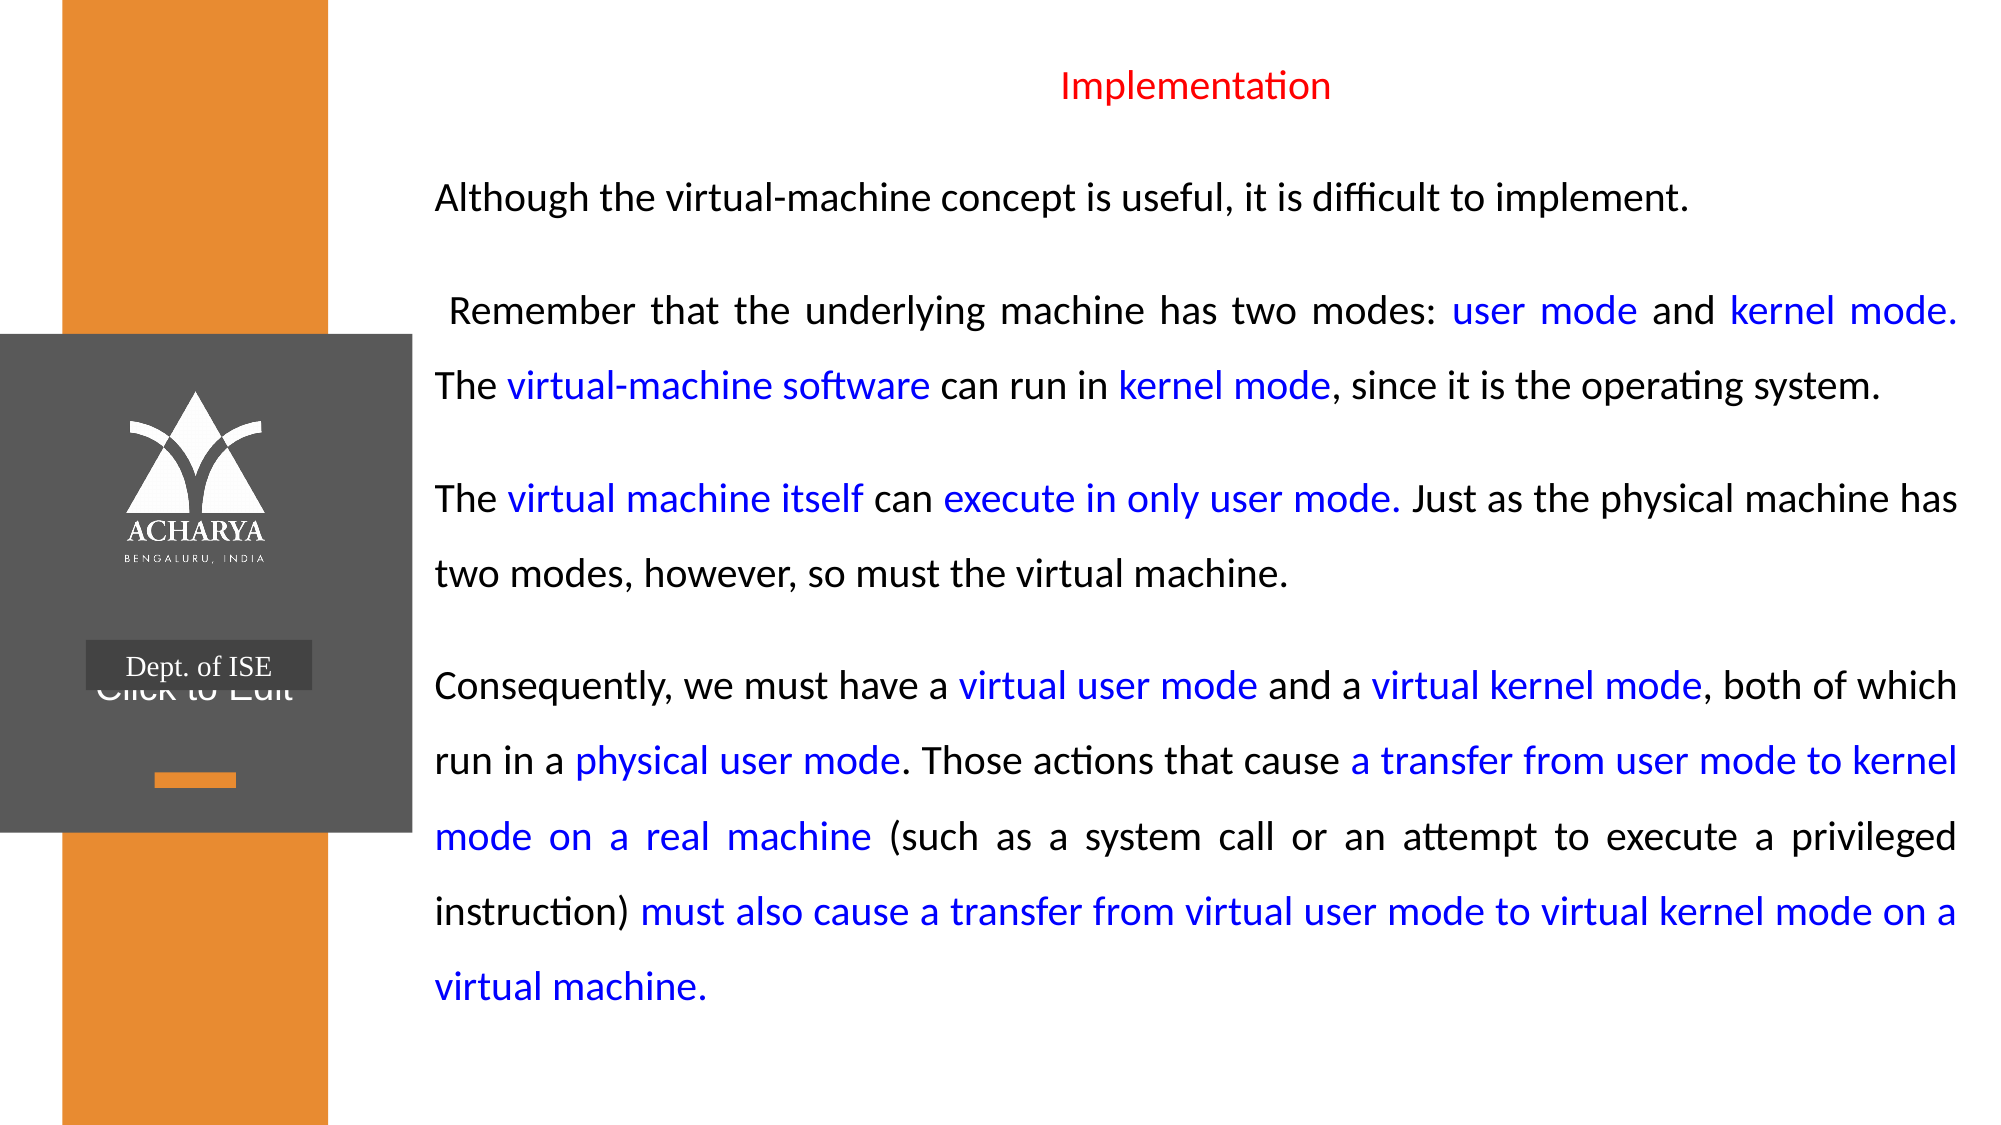

Implementation
Although the virtual-machine concept is useful, it is difficult to implement.
 Remember that the underlying machine has two modes: user mode and kernel mode. The virtual-machine software can run in kernel mode, since it is the operating system.
The virtual machine itself can execute in only user mode. Just as the physical machine has two modes, however, so must the virtual machine.
Consequently, we must have a virtual user mode and a virtual kernel mode, both of which run in a physical user mode. Those actions that cause a transfer from user mode to kernel mode on a real machine (such as a system call or an attempt to execute a privileged instruction) must also cause a transfer from virtual user mode to virtual kernel mode on a virtual machine.

Dept. of ISE